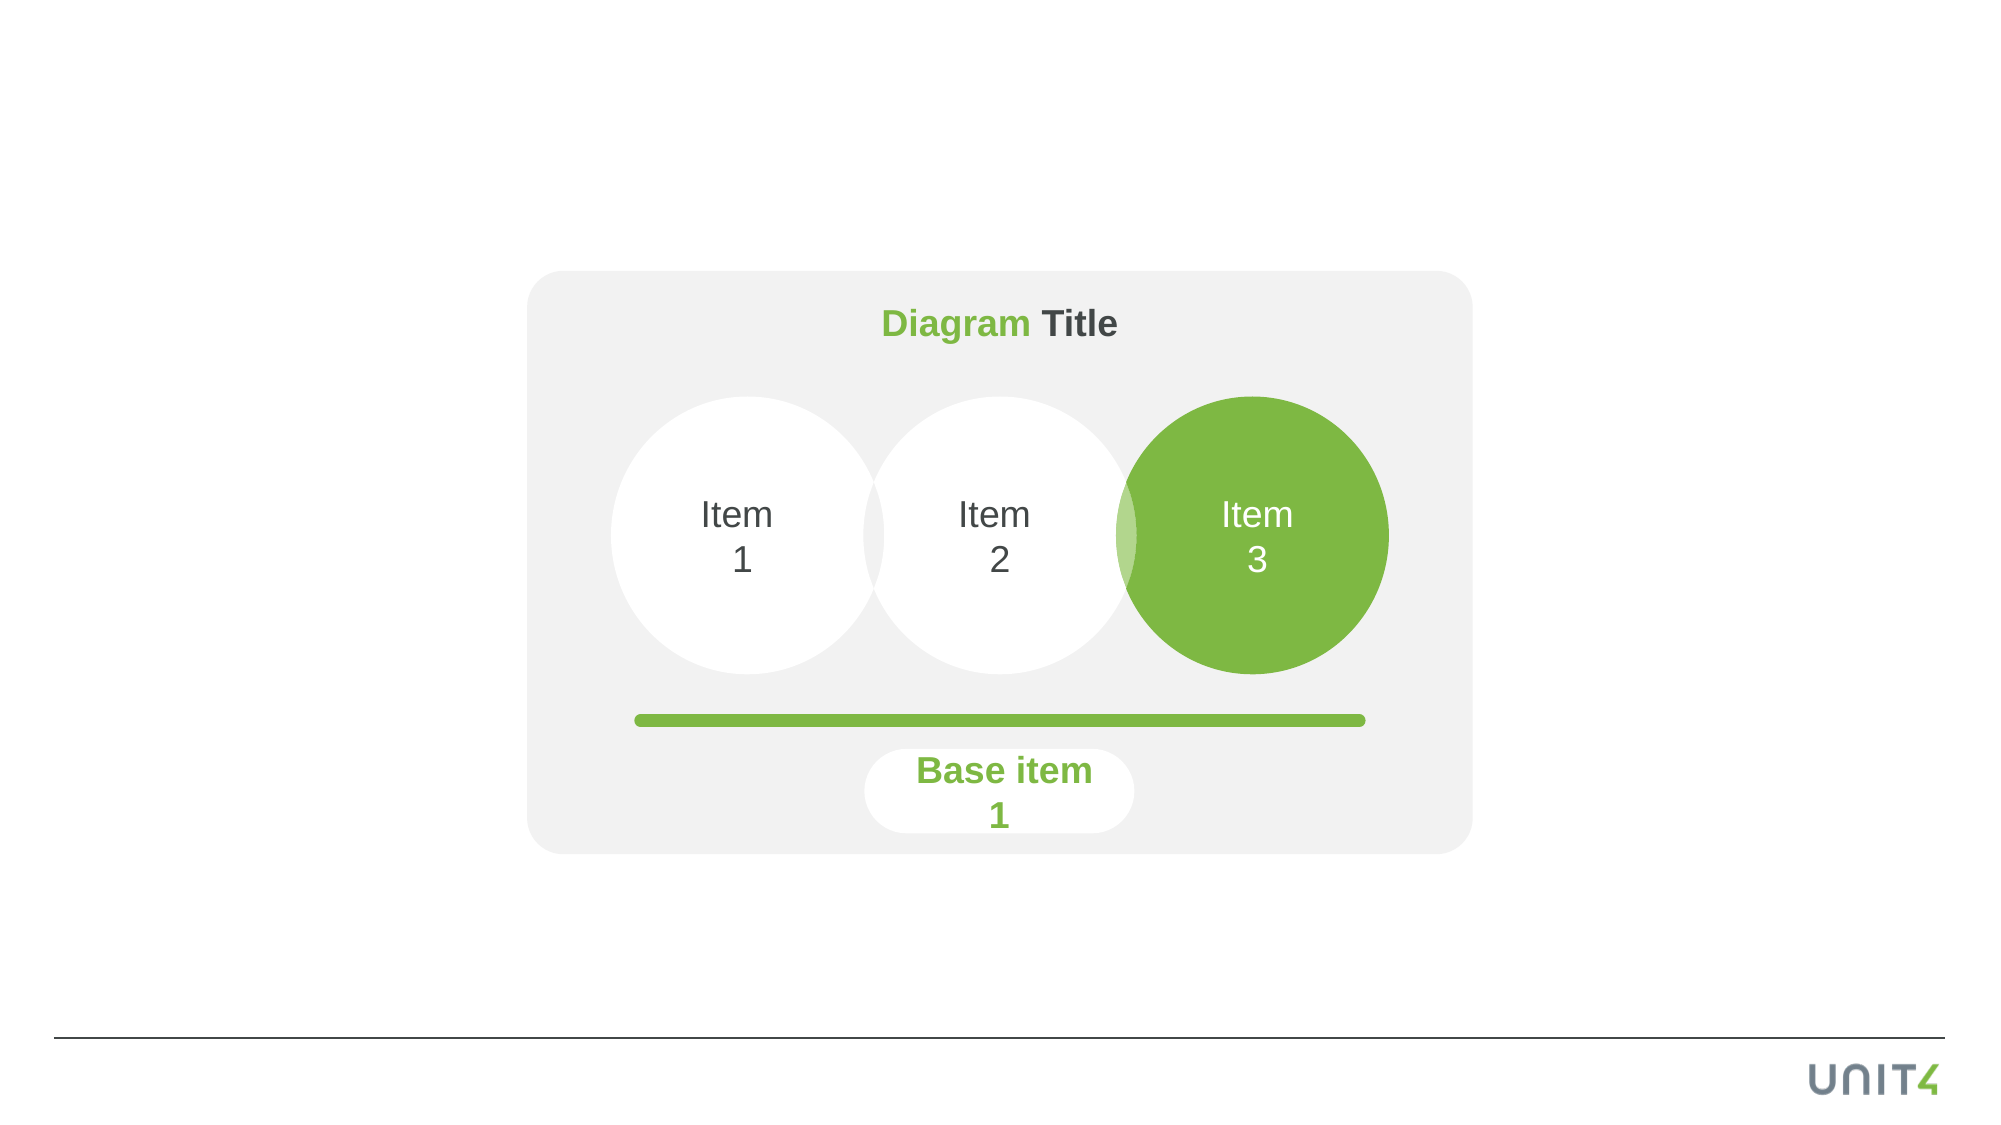

#
Diagram Title
Item
1
Item
2
Item
3

 Base item 1